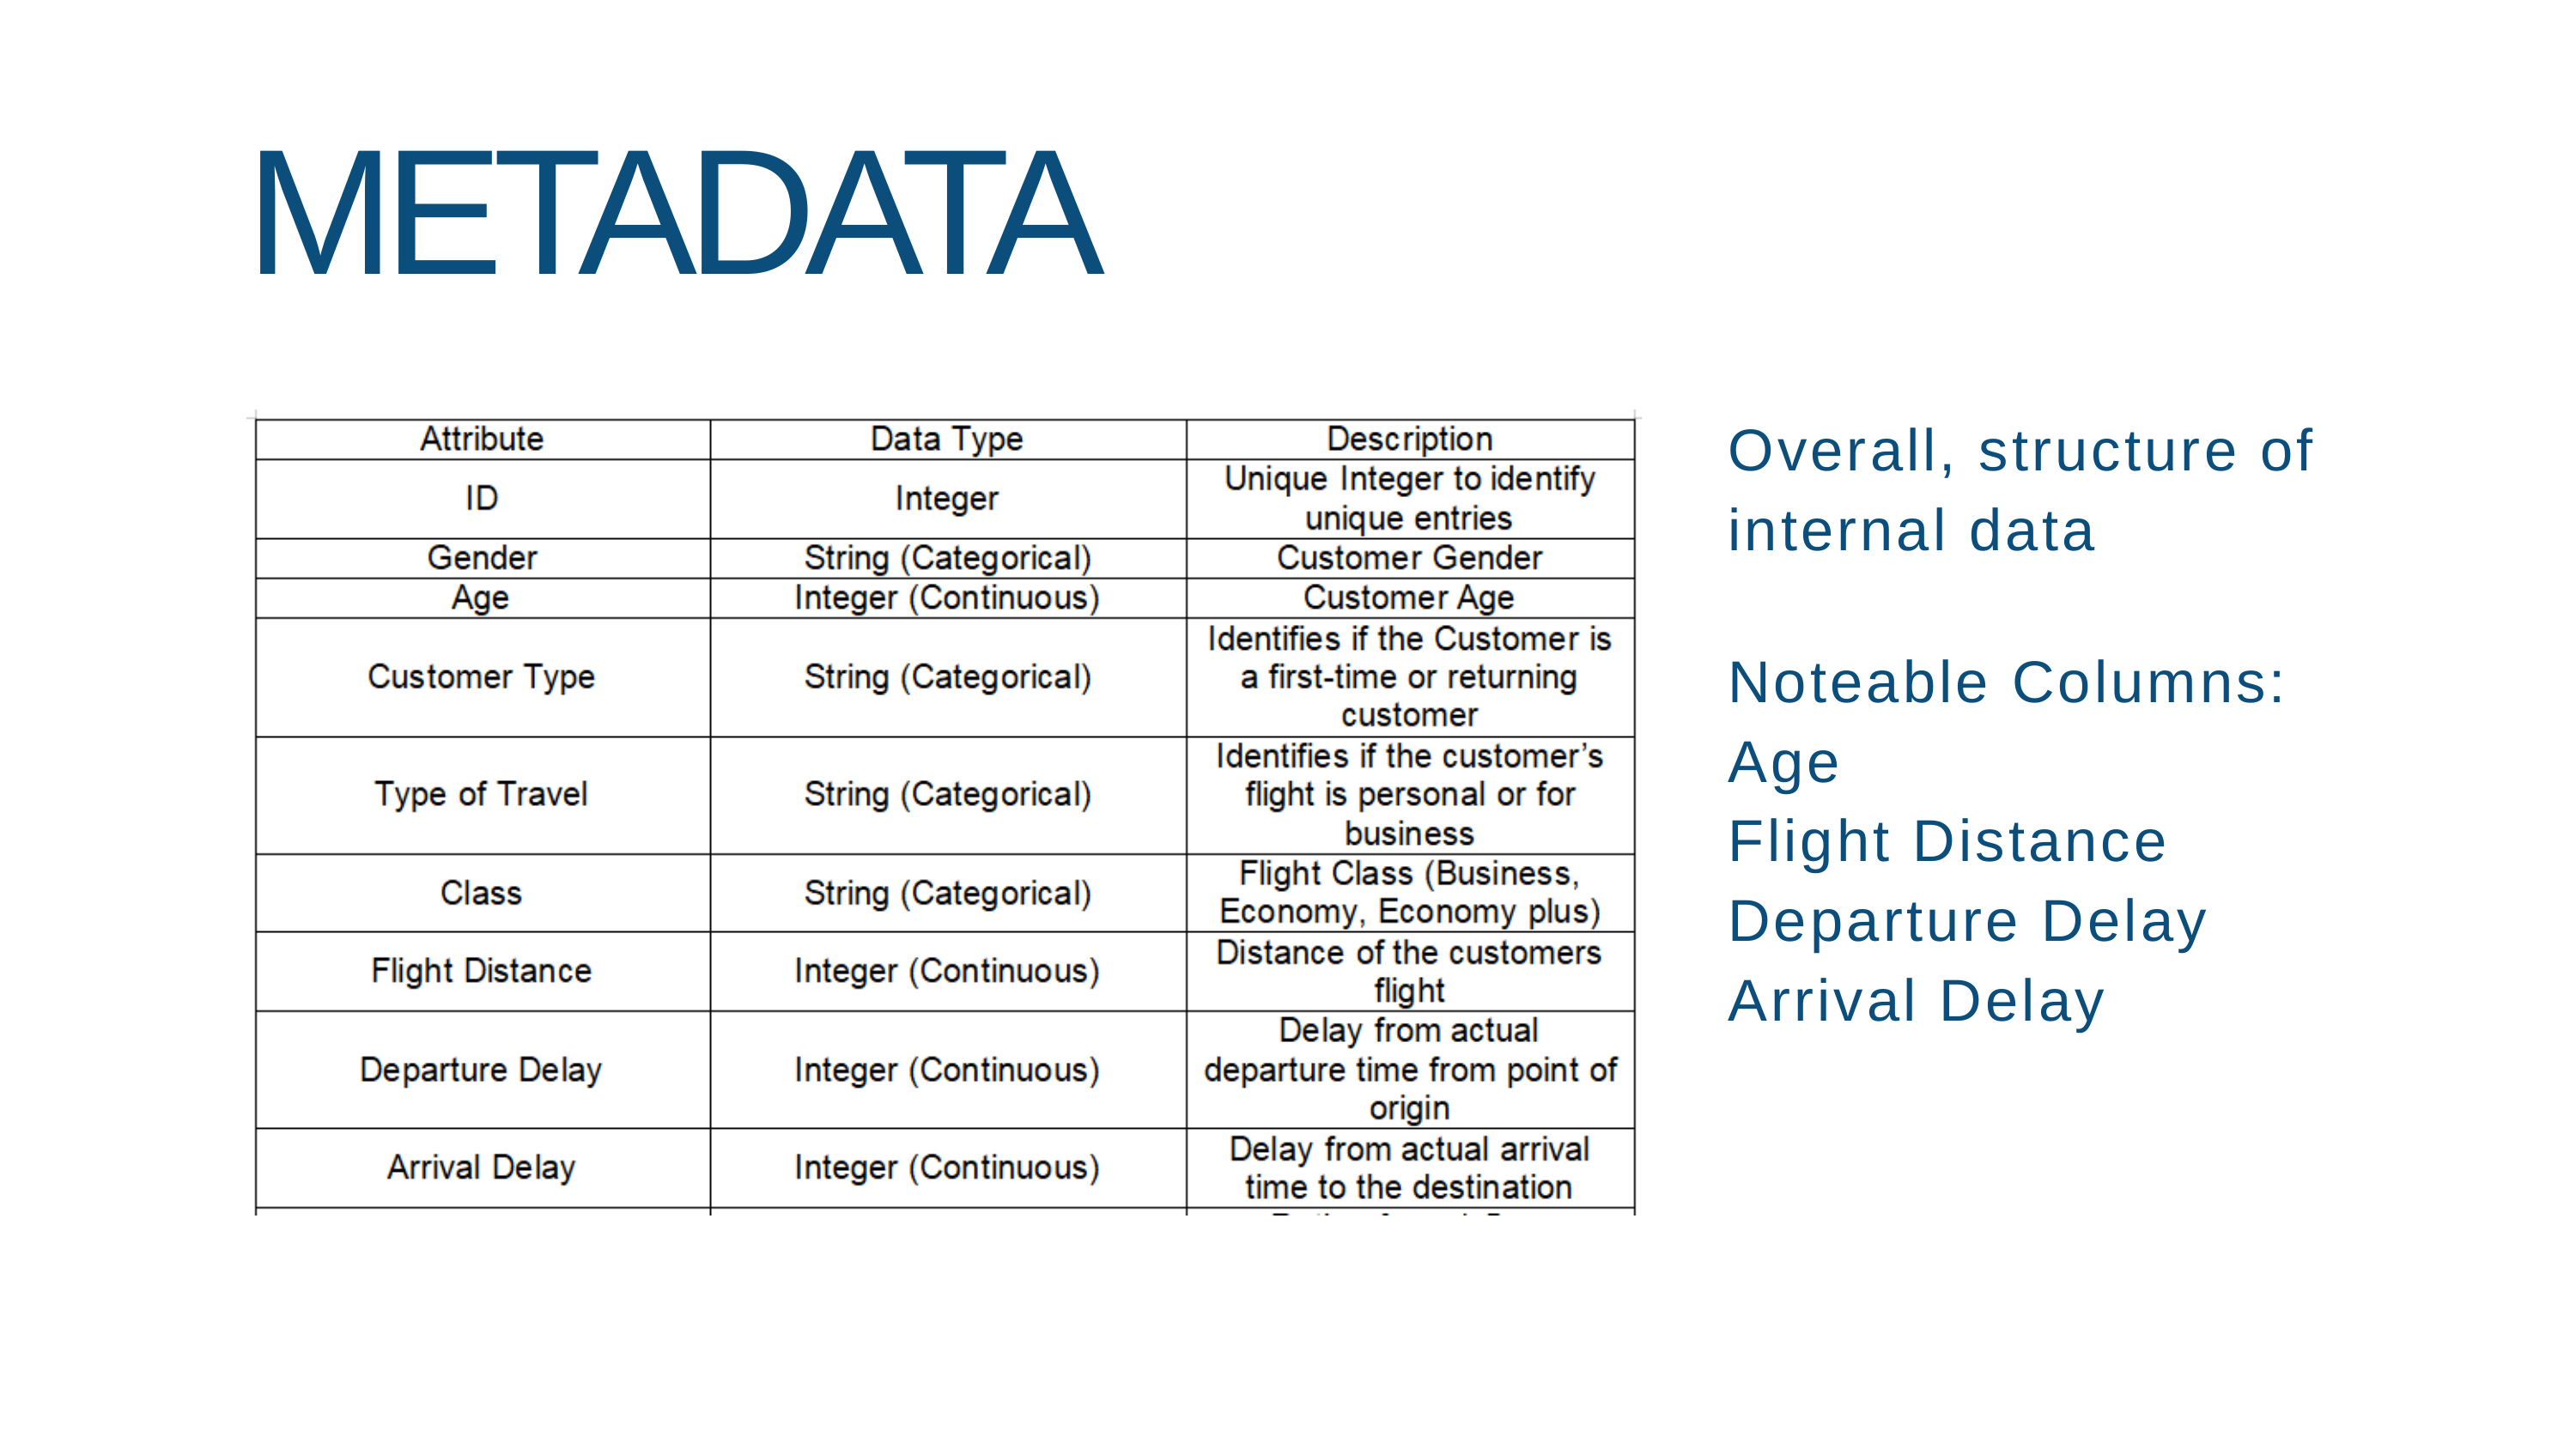

METADATA
Overall, structure of internal data

Noteable Columns:
Age
Flight Distance
Departure Delay
Arrival Delay